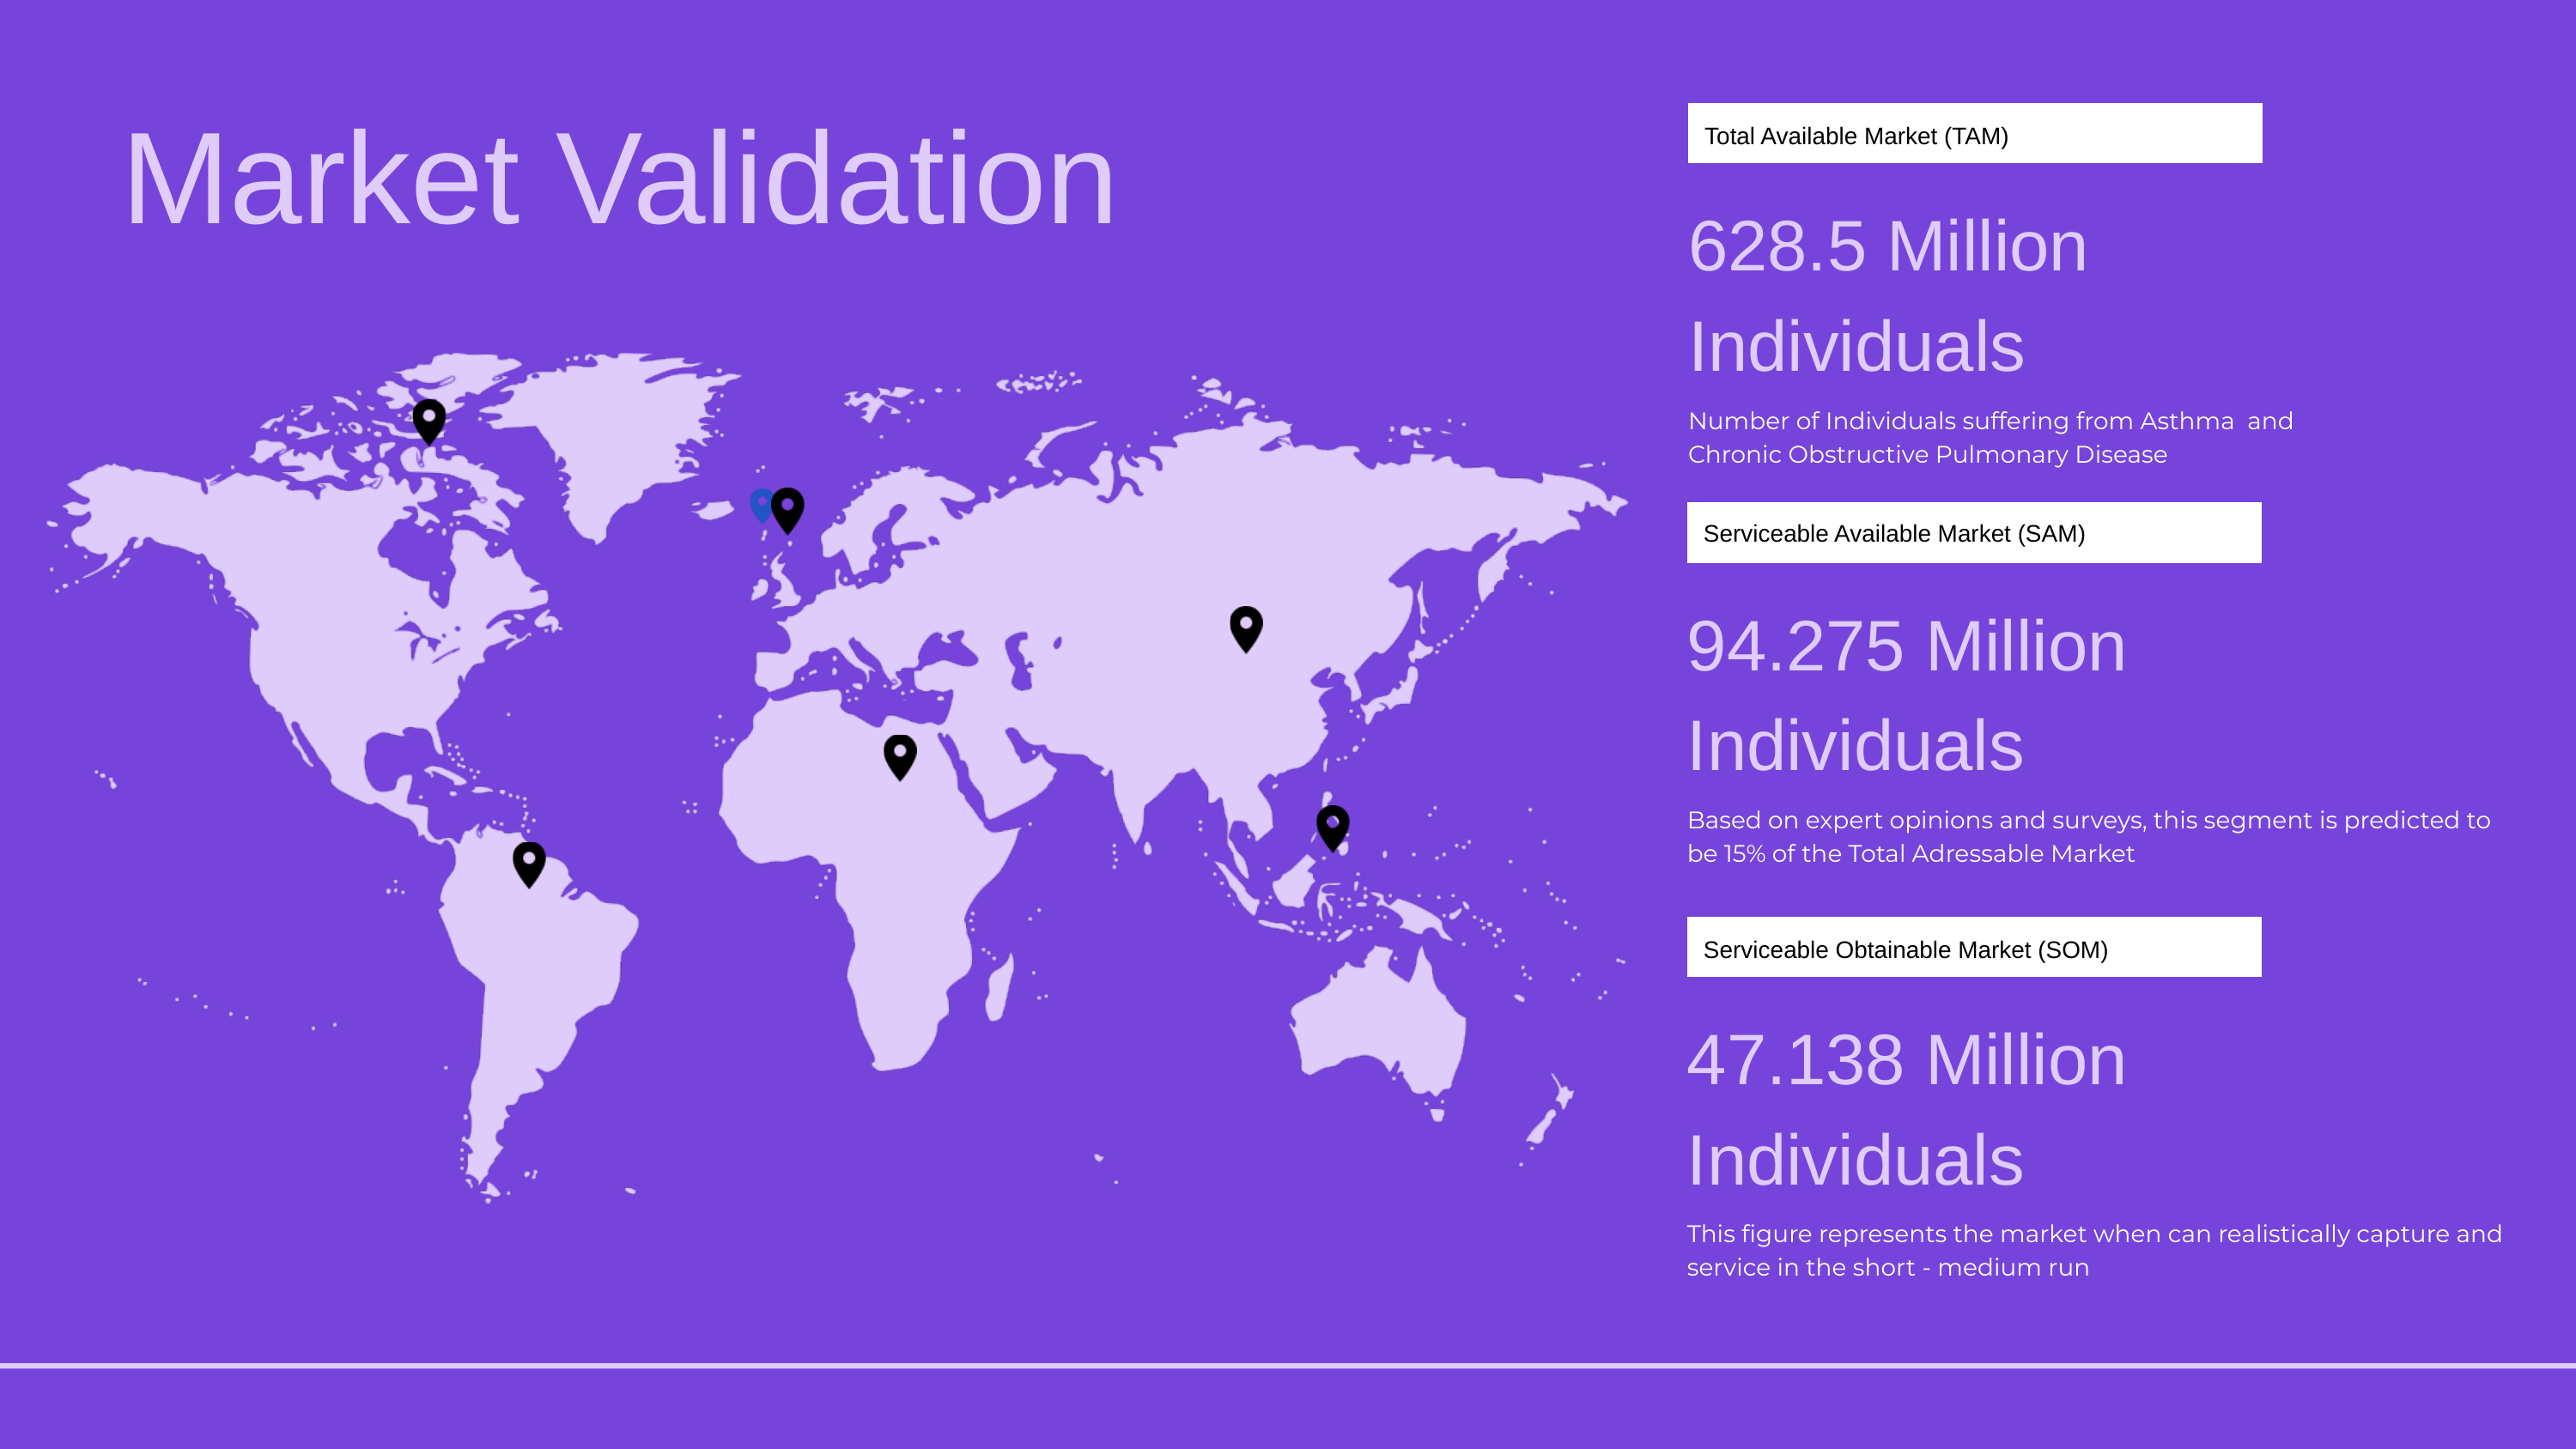

Market Validation

Total Available Market (TAM)
628.5 Million
Individuals

Number of Individuals suffering from Asthma  and Chronic Obstructive Pulmonary Disease

Serviceable Available Market (SAM)

94.275 Million Individuals

Based on expert opinions and surveys, this segment is predicted to be 15% of the Total Adressable Market

Serviceable Obtainable Market (SOM)
47.138 Million Individuals
This figure represents the market when can realistically capture and service in the short - medium run